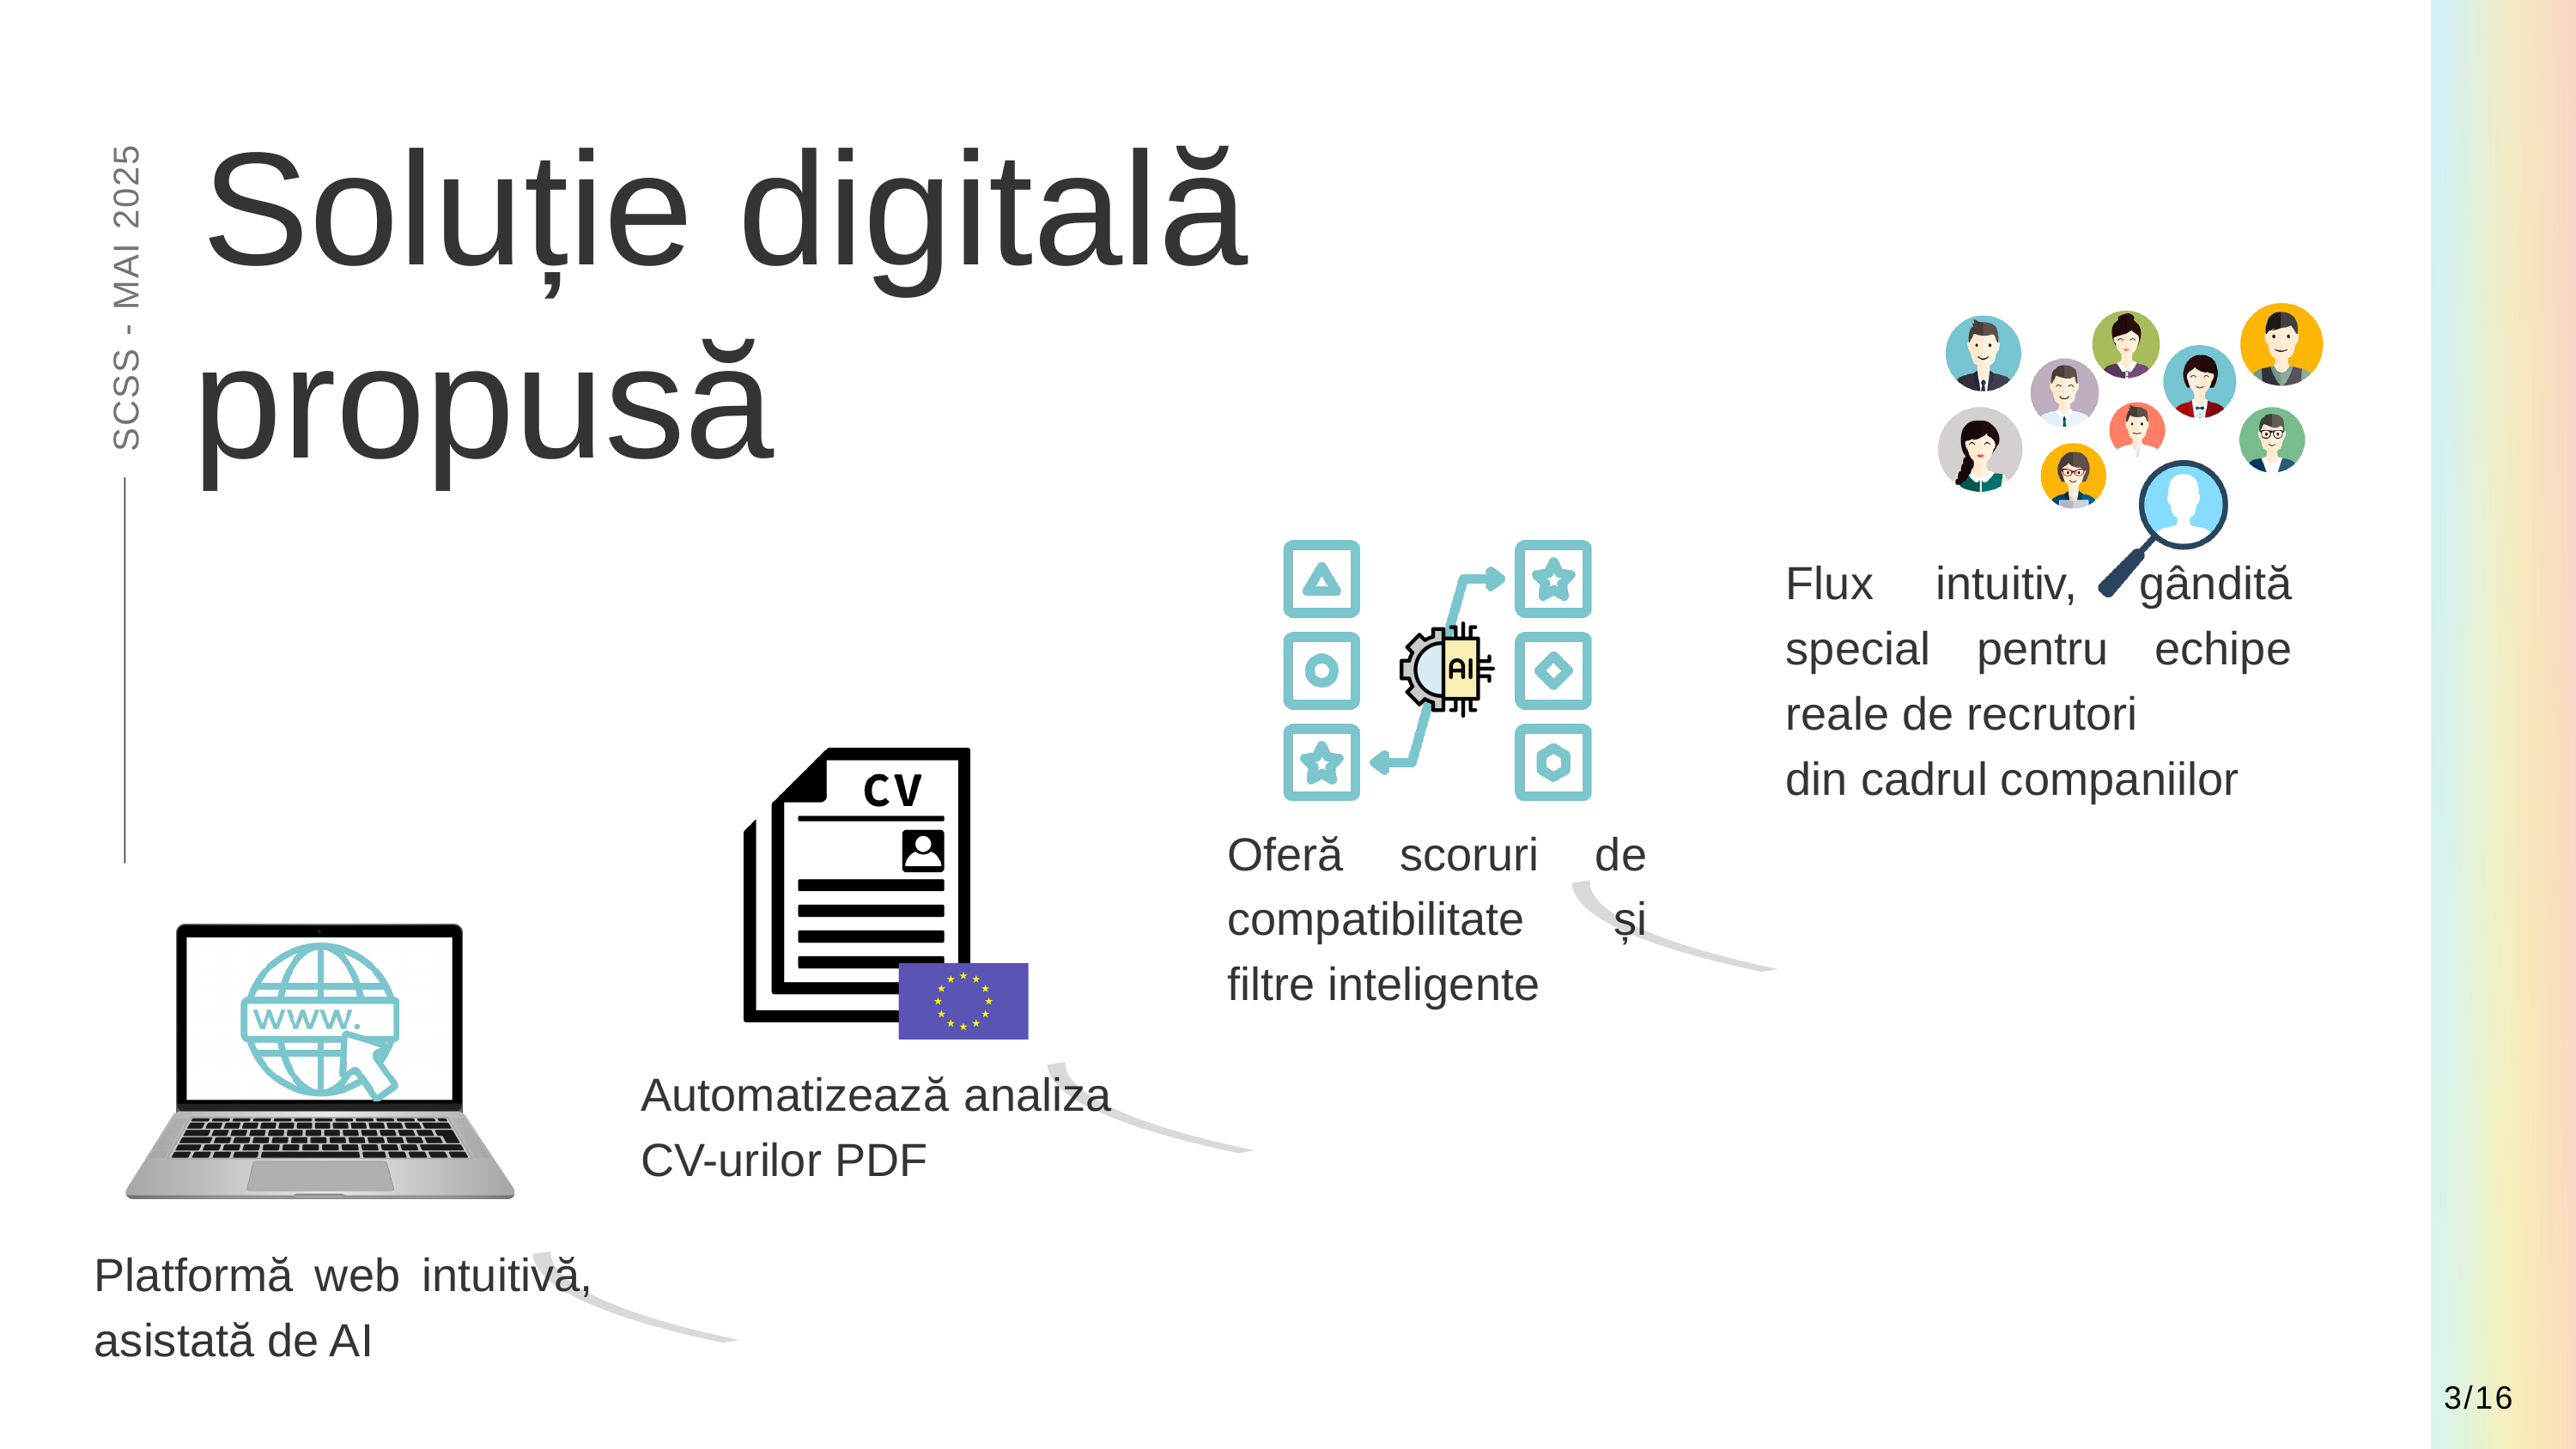

Soluție digitală
propusă
SCSS - MAI 2025

Flux intuitiv, gândită special pentru echipe reale de recrutori
din cadrul companiilor

Oferă scoruri de compatibilitate și filtre inteligente

Automatizează analiza CV-urilor PDF

Platformă web intuitivă, asistată de AI
3/16